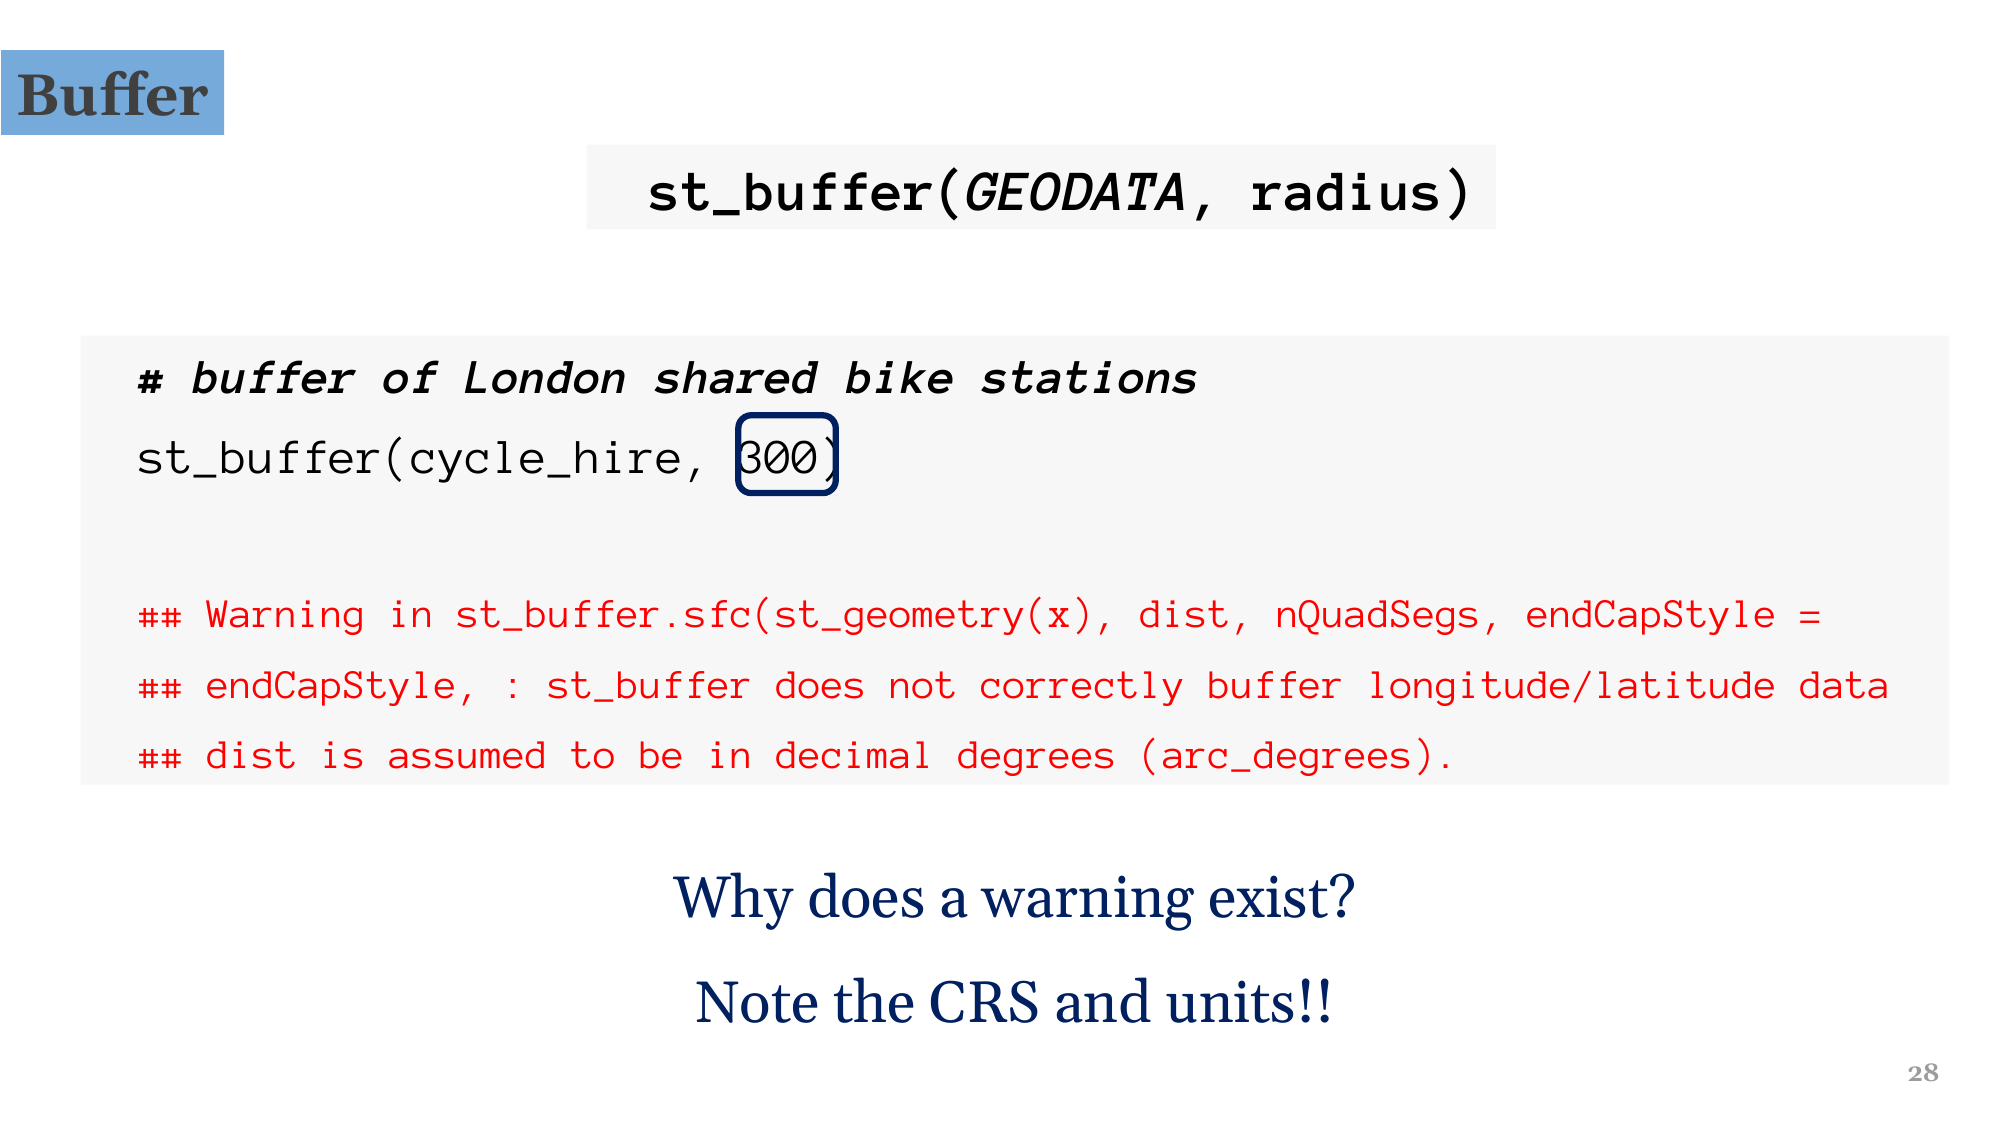

Buffer
st_buffer(GEODATA, radius)
# buffer of London shared bike stations
st_buffer(cycle_hire, 300)

## Warning in st_buffer.sfc(st_geometry(x), dist, nQuadSegs, endCapStyle =
## endCapStyle, : st_buffer does not correctly buffer longitude/latitude data
## dist is assumed to be in decimal degrees (arc_degrees).

Why does a warning exist?
Note the CRS and units!!
28